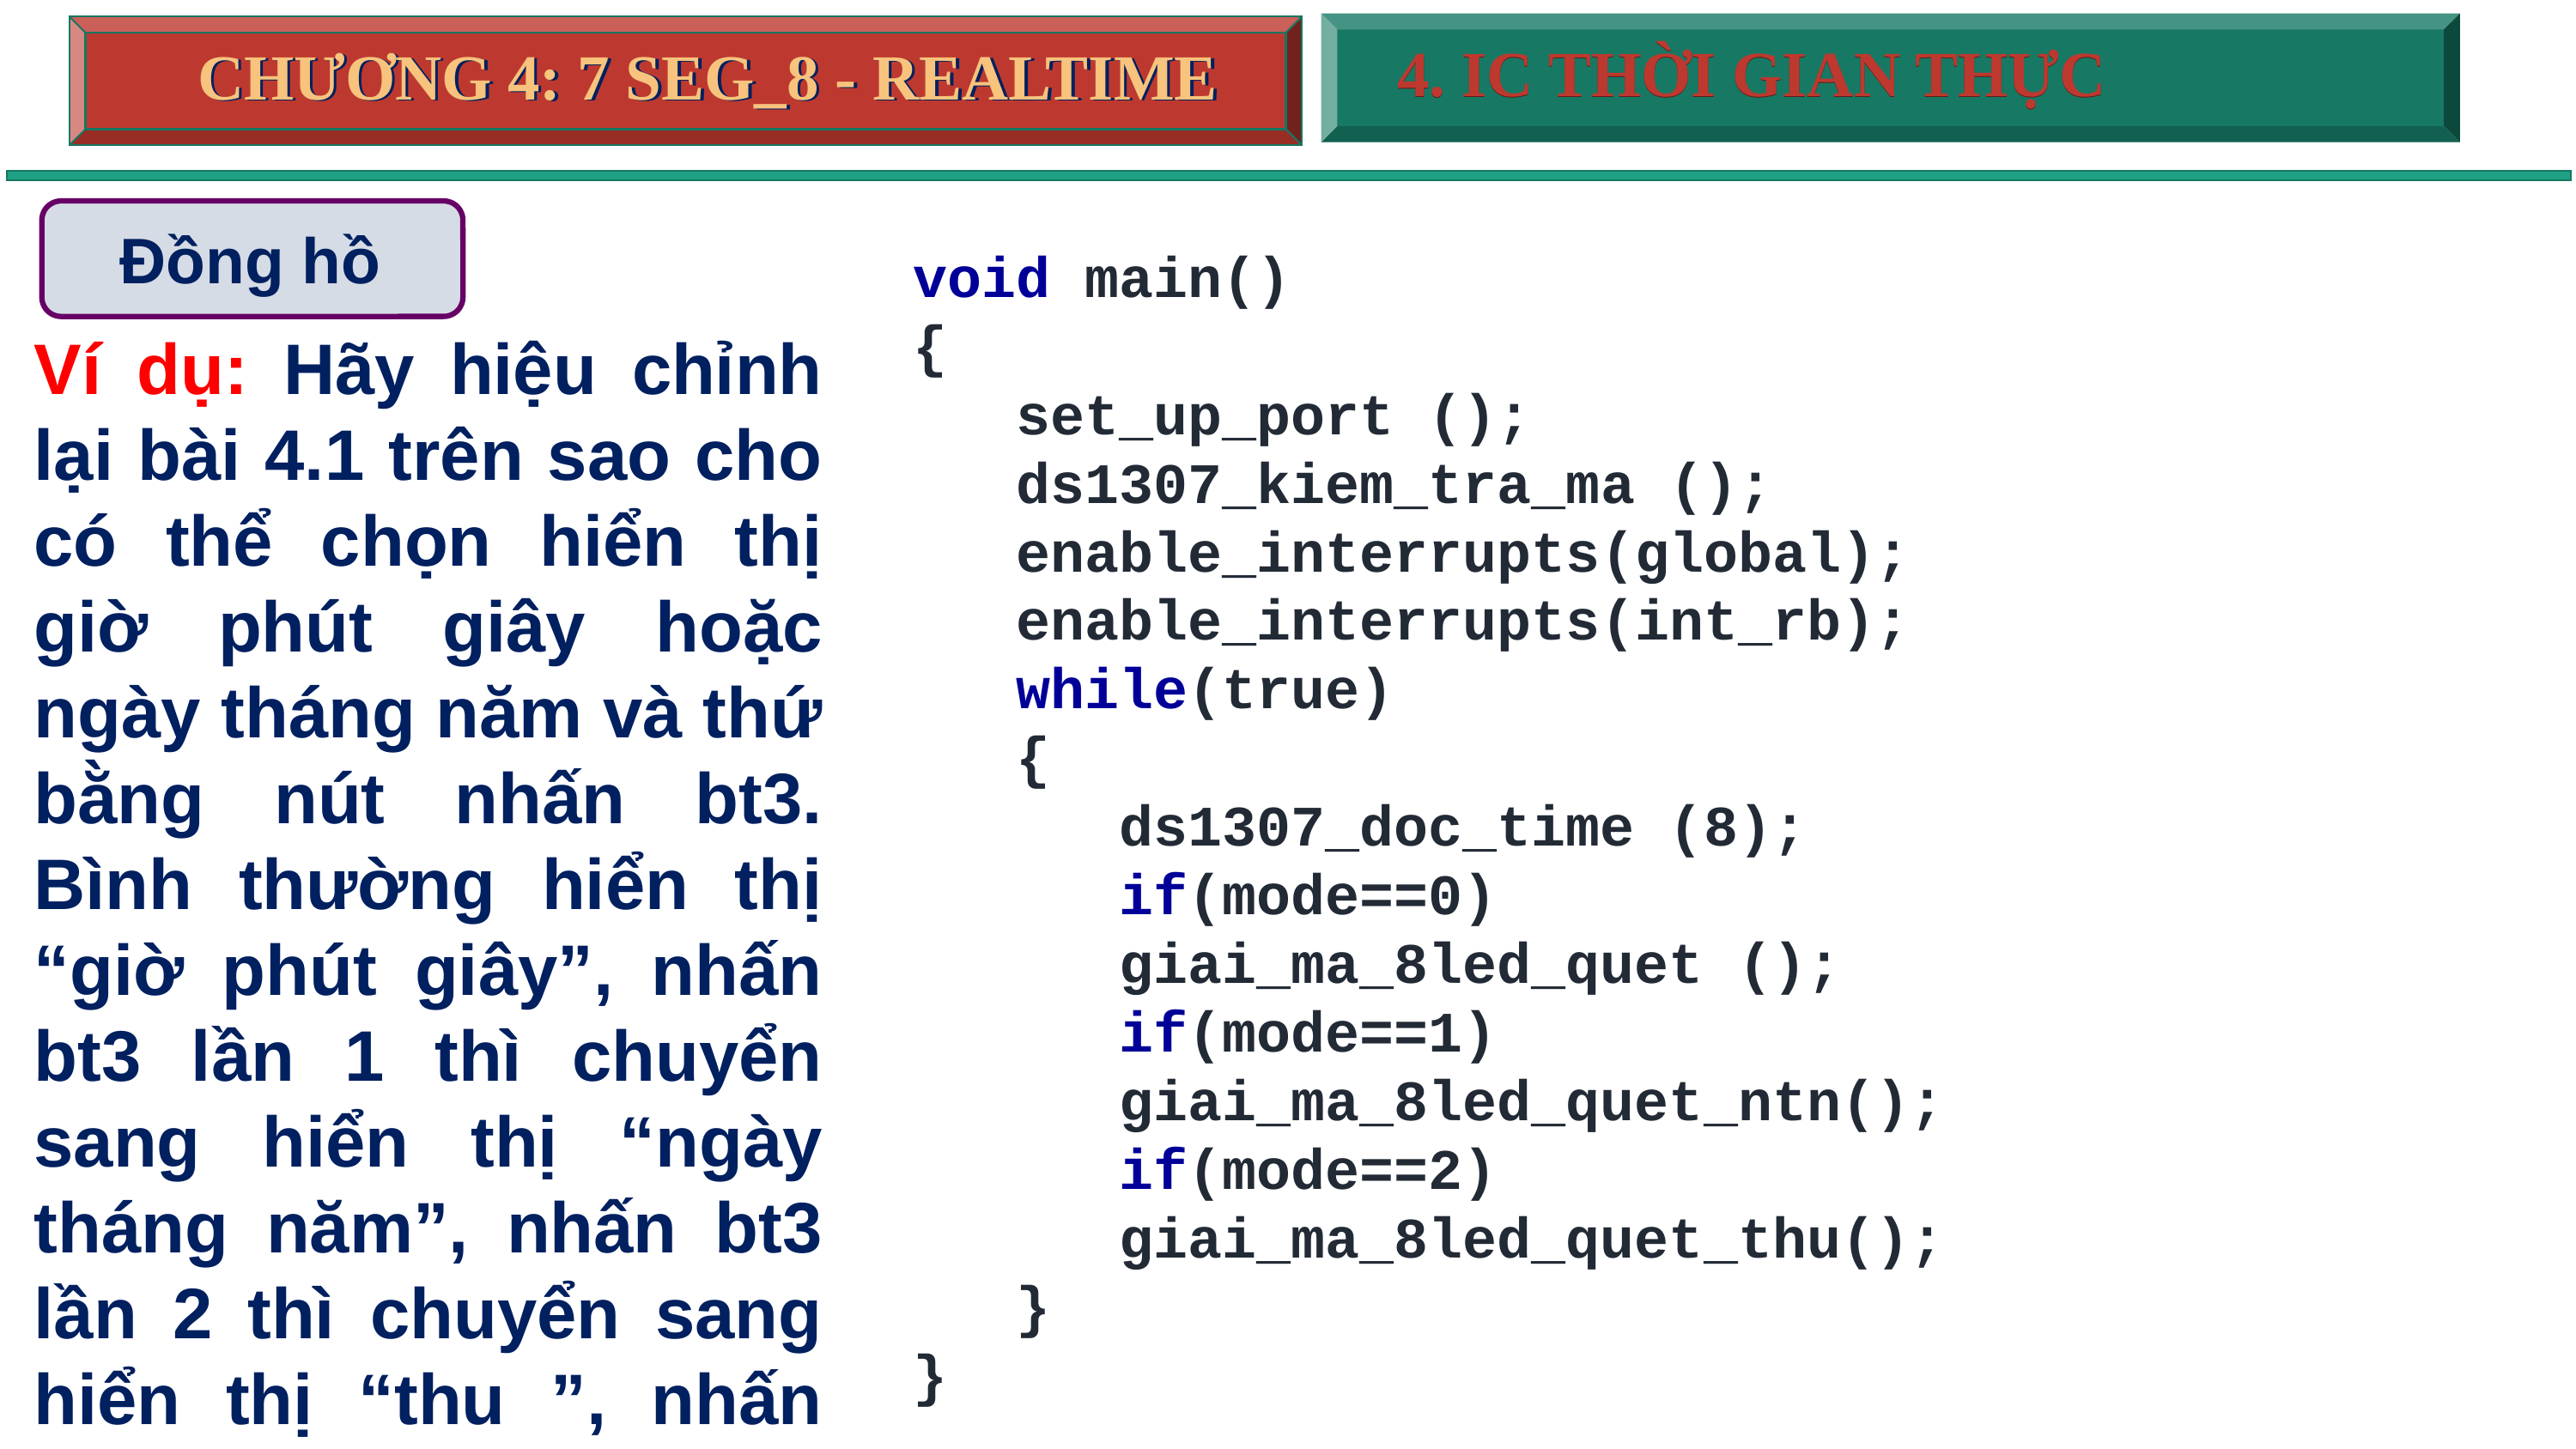

4. IC THỜI GIAN THỰC
4. IC THỜI GIAN THỰC
CHƯƠNG 4: 7 SEG_8 - REALTIME
CHƯƠNG 4: 7 SEG_8 - REALTIME

Đồng hồ
void main()
{
   set_up_port ();
   ds1307_kiem_tra_ma ();
   enable_interrupts(global);
   enable_interrupts(int_rb);
   while(true)
   {
      ds1307_doc_time (8);
      if(mode==0)
      giai_ma_8led_quet ();
      if(mode==1)
      giai_ma_8led_quet_ntn();
      if(mode==2)
      giai_ma_8led_quet_thu();
   }
}
Ví dụ: Hãy hiệu chỉnh lại bài 4.1 trên sao cho có thể chọn hiển thị giờ phút giây hoặc ngày tháng năm và thứ bằng nút nhấn bt3. Bình thường hiển thị “giờ phút giây”, nhấn bt3 lần 1 thì chuyển sang hiển thị “ngày tháng năm”, nhấn bt3 lần 2 thì chuyển sang hiển thị “thu ”, nhấn bt3 lần 3 thì trở lại “giờ phút giây”.